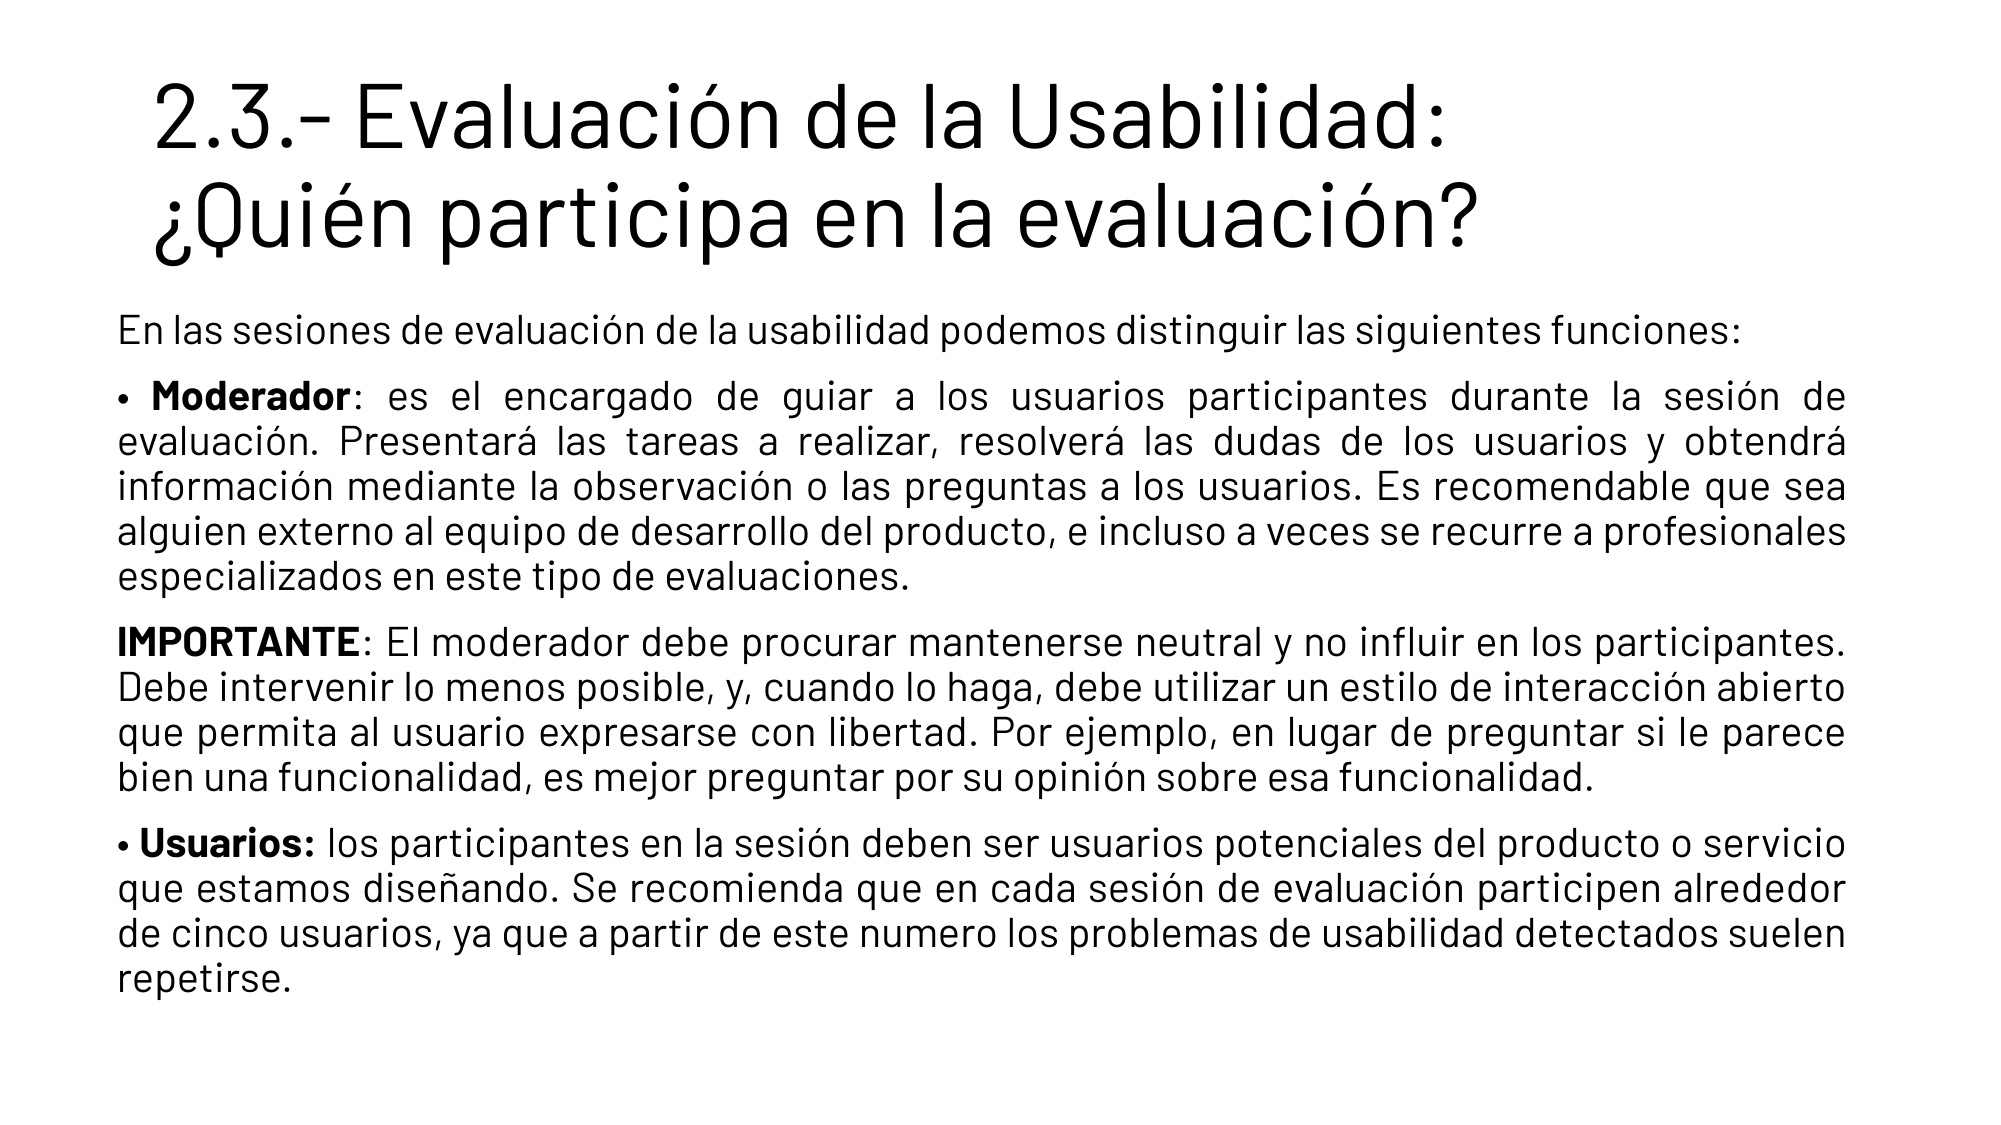

# 2.3.- Evaluación de la Usabilidad:                ¿Quién participa en la evaluación?
En las sesiones de evaluación de la usabilidad podemos distinguir las siguientes funciones:
• Moderador: es el encargado de guiar a los usuarios participantes durante la sesión de evaluación. Presentará las tareas a realizar, resolverá las dudas de los usuarios y obtendrá información mediante la observación o las preguntas a los usuarios. Es recomendable que sea alguien externo al equipo de desarrollo del producto, e incluso a veces se recurre a profesionales especializados en este tipo de evaluaciones.
IMPORTANTE: El moderador debe procurar mantenerse neutral y no influir en los participantes. Debe intervenir lo menos posible, y, cuando lo haga, debe utilizar un estilo de interacción abierto que permita al usuario expresarse con libertad. Por ejemplo, en lugar de preguntar si le parece bien una funcionalidad, es mejor preguntar por su opinión sobre esa funcionalidad.
• Usuarios: los participantes en la sesión deben ser usuarios potenciales del producto o servicio que estamos diseñando. Se recomienda que en cada sesión de evaluación participen alrededor de cinco usuarios, ya que a partir de este numero los problemas de usabilidad detectados suelen repetirse.